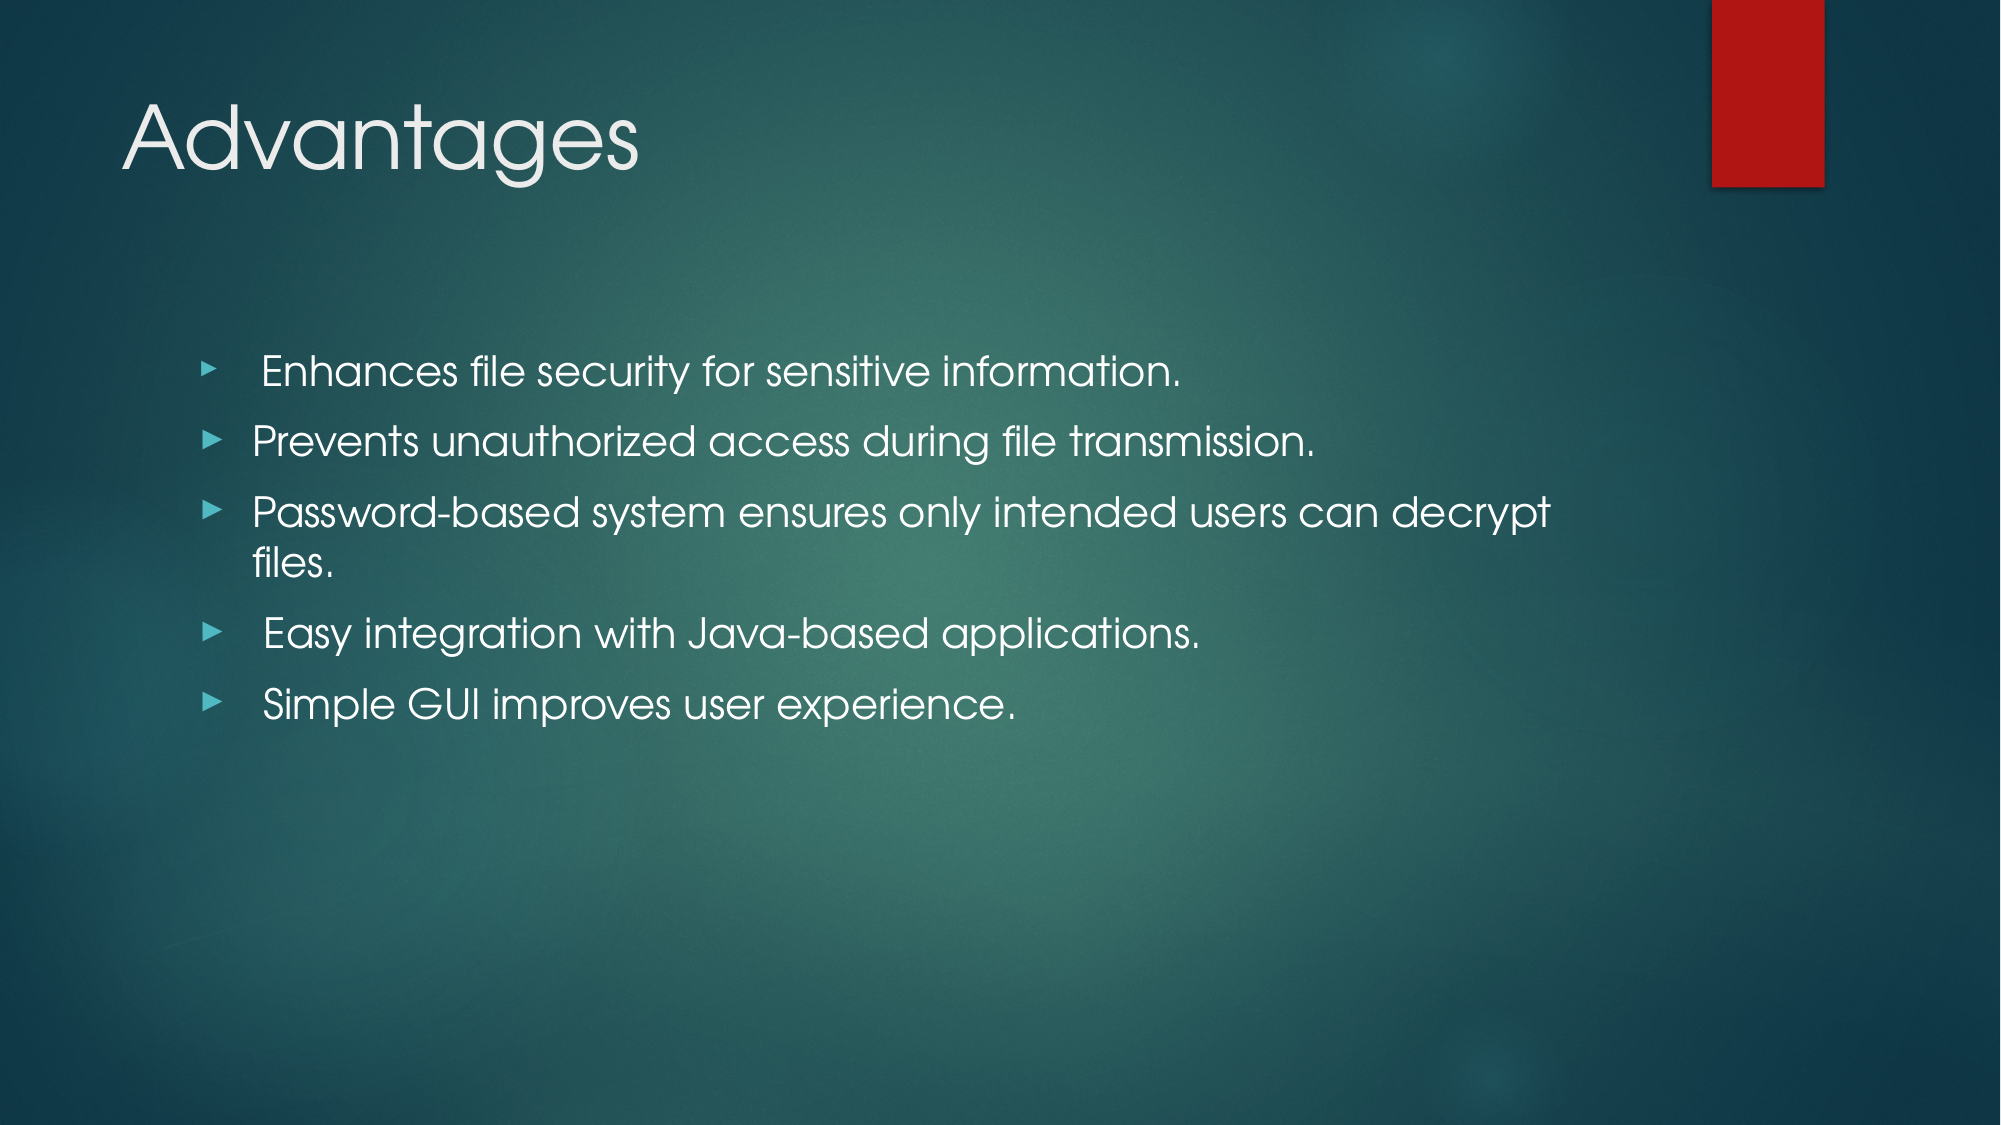

# Advantages
 Enhances file security for sensitive information.
Prevents unauthorized access during file transmission.
Password-based system ensures only intended users can decrypt files.
 Easy integration with Java-based applications.
 Simple GUI improves user experience.